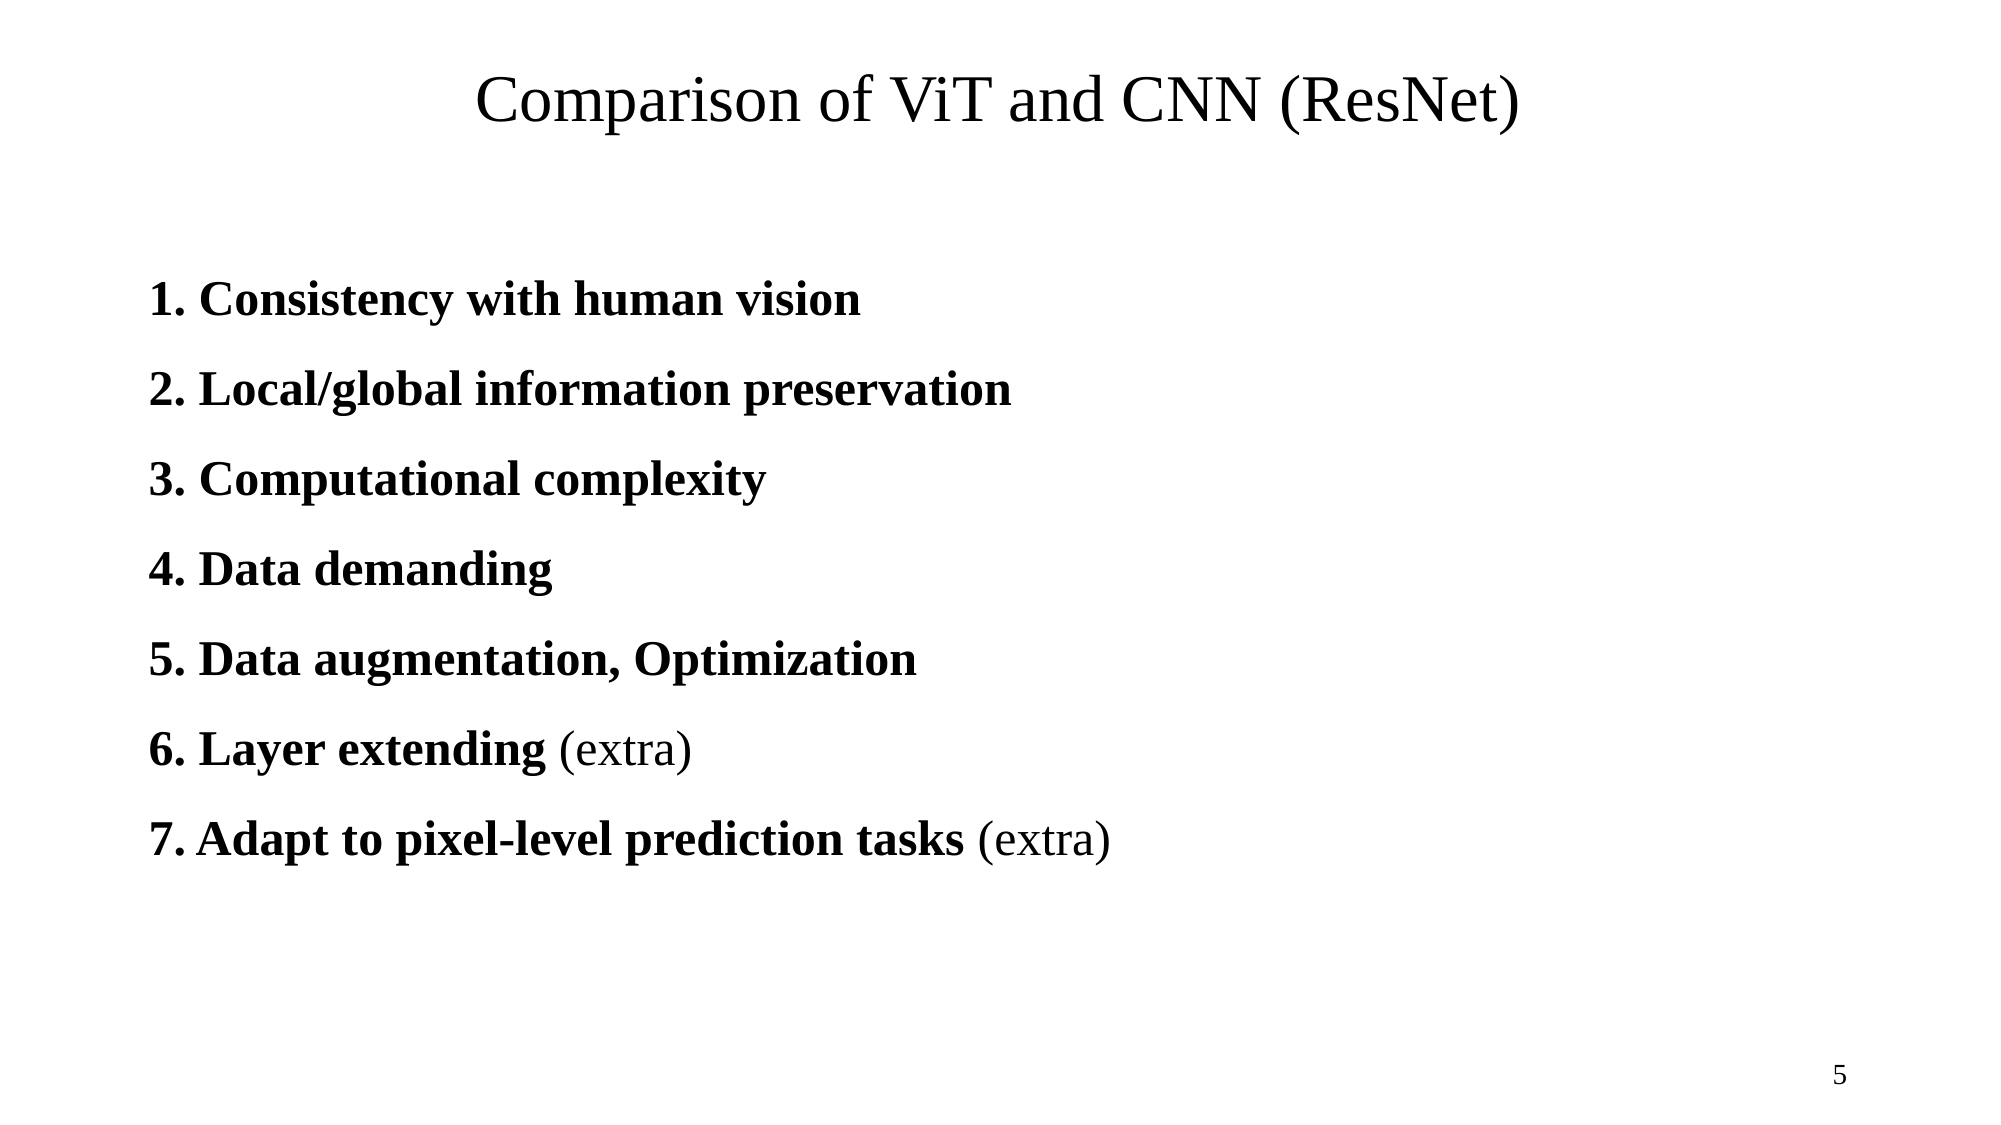

Comparison of ViT and CNN (ResNet)
1. Consistency with human vision
2. Local/global information preservation
3. Computational complexity
4. Data demanding
5. Data augmentation, Optimization
6. Layer extending (extra)
7. Adapt to pixel-level prediction tasks (extra)
5